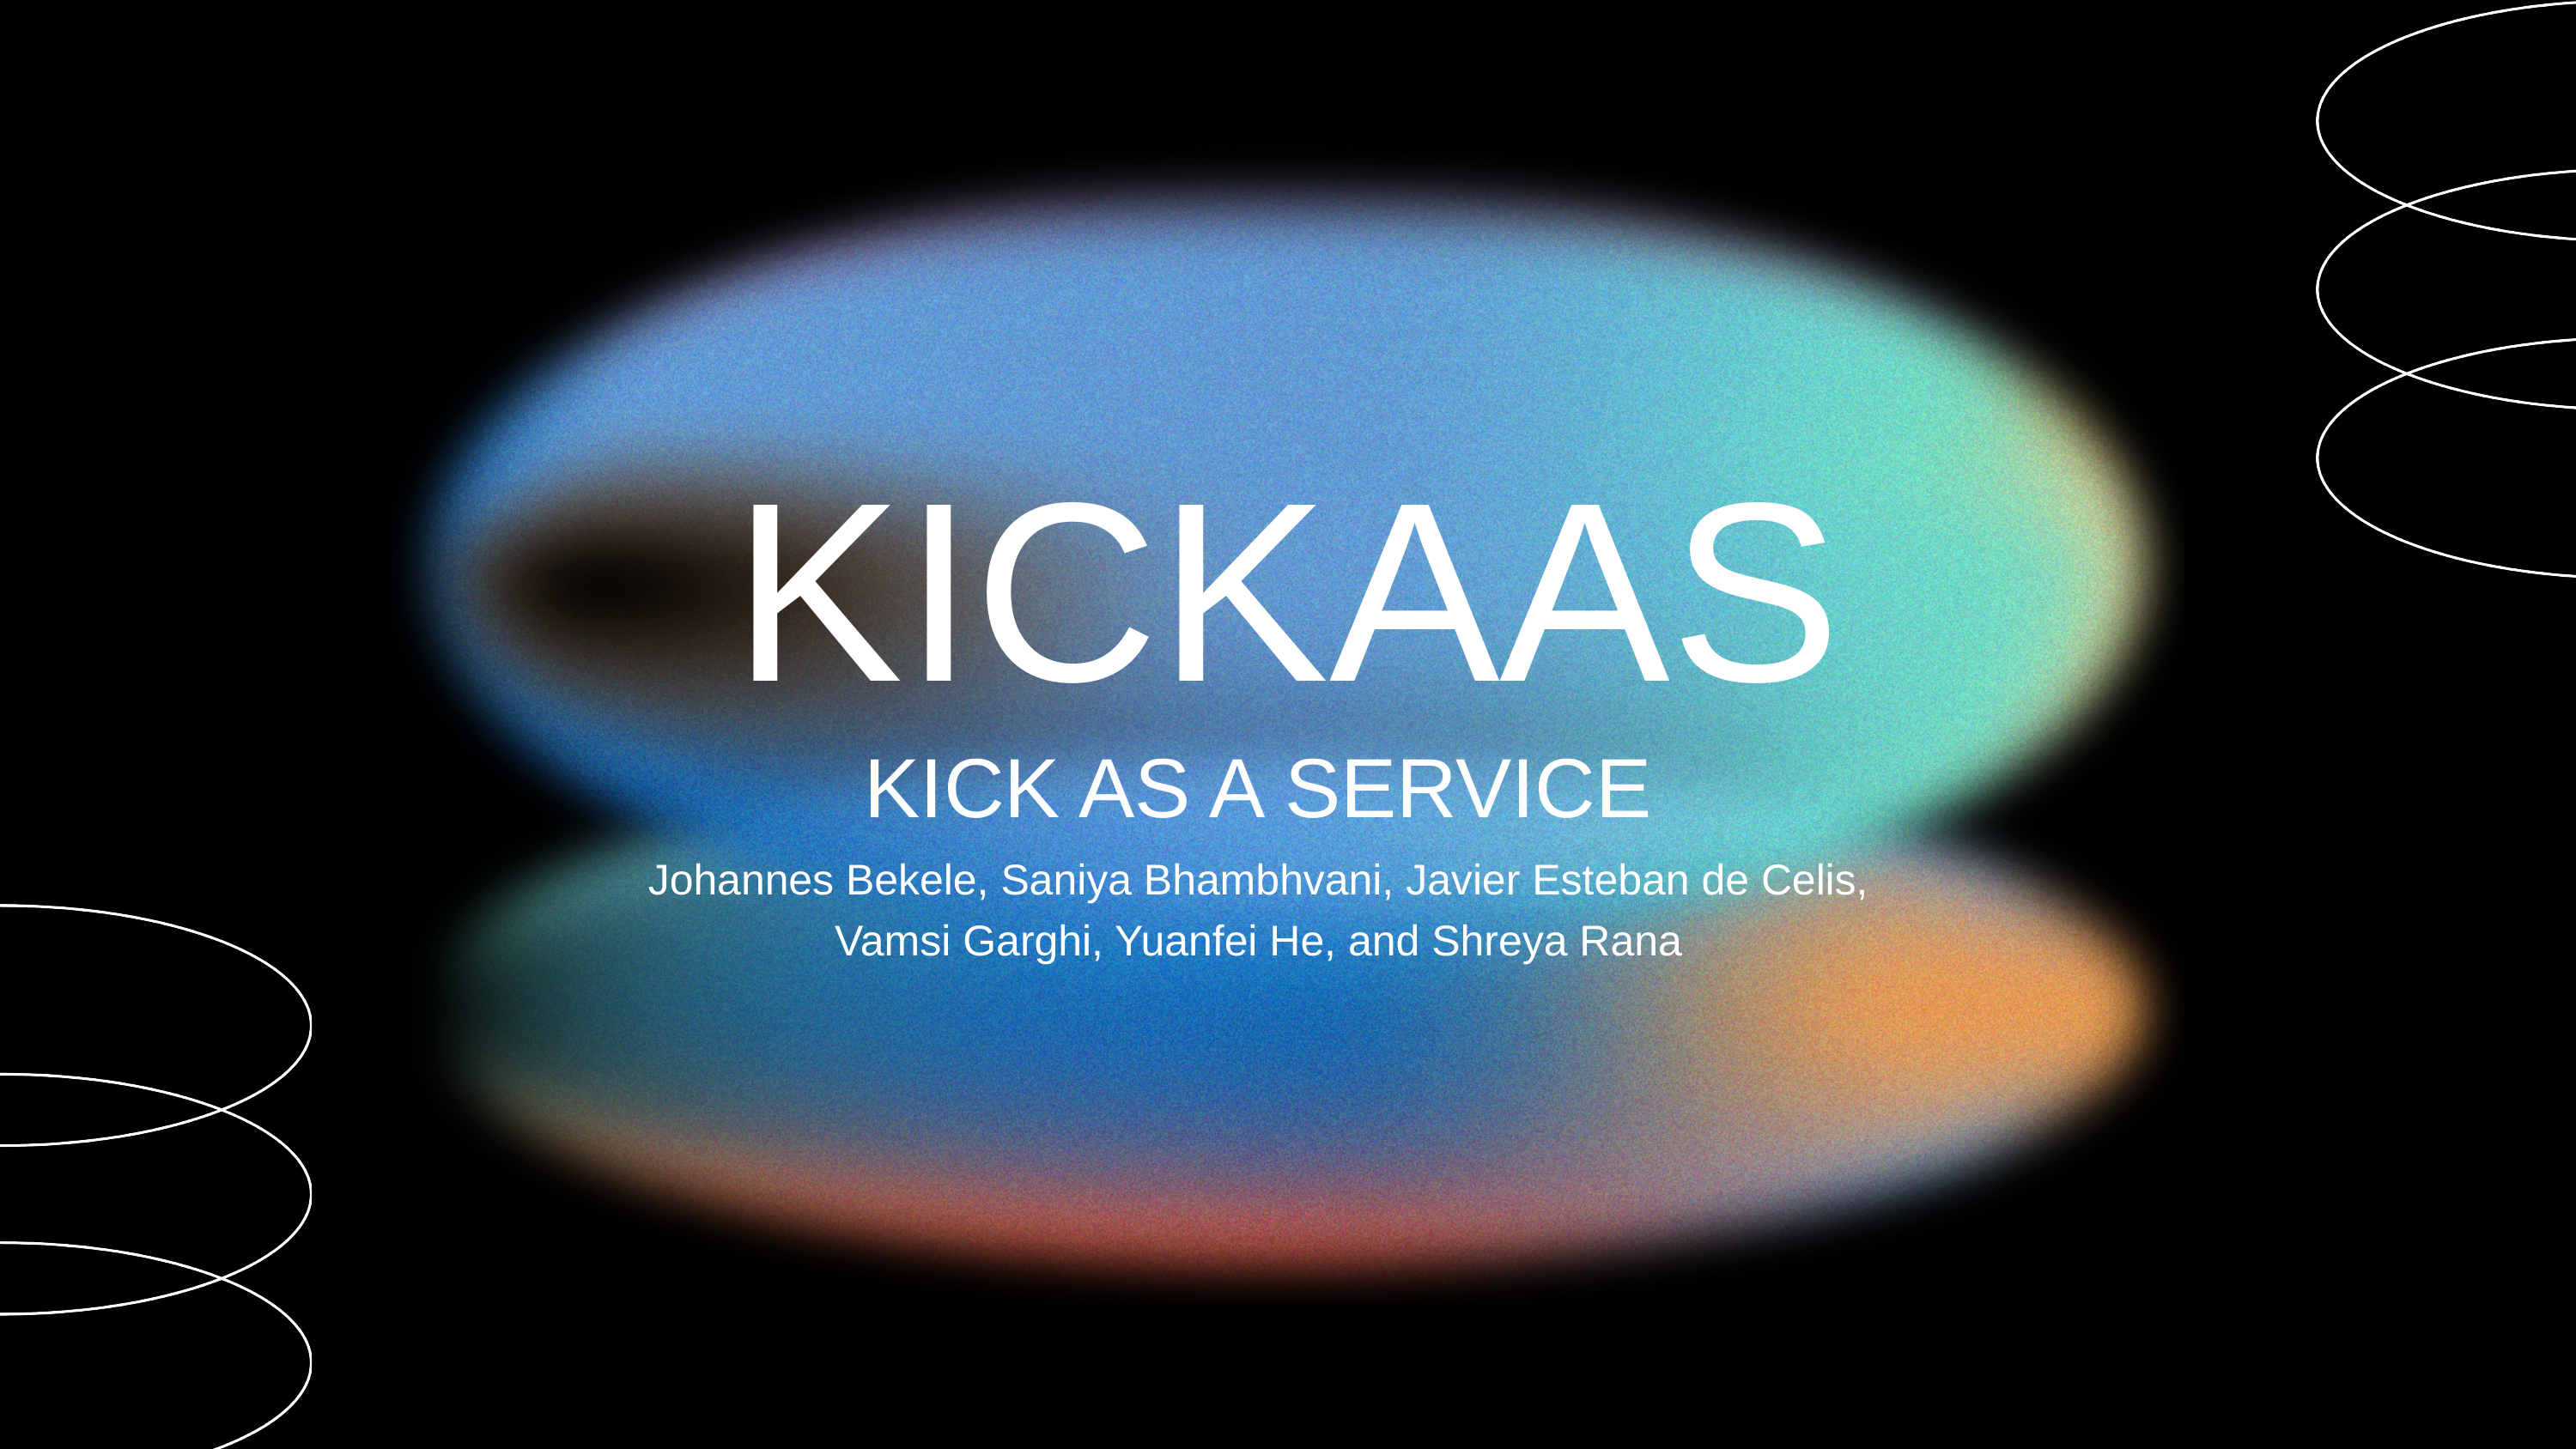

KICKAAS
KICK AS A SERVICE
Johannes Bekele, Saniya Bhambhvani, Javier Esteban de Celis, Vamsi Garghi, Yuanfei He, and Shreya Rana